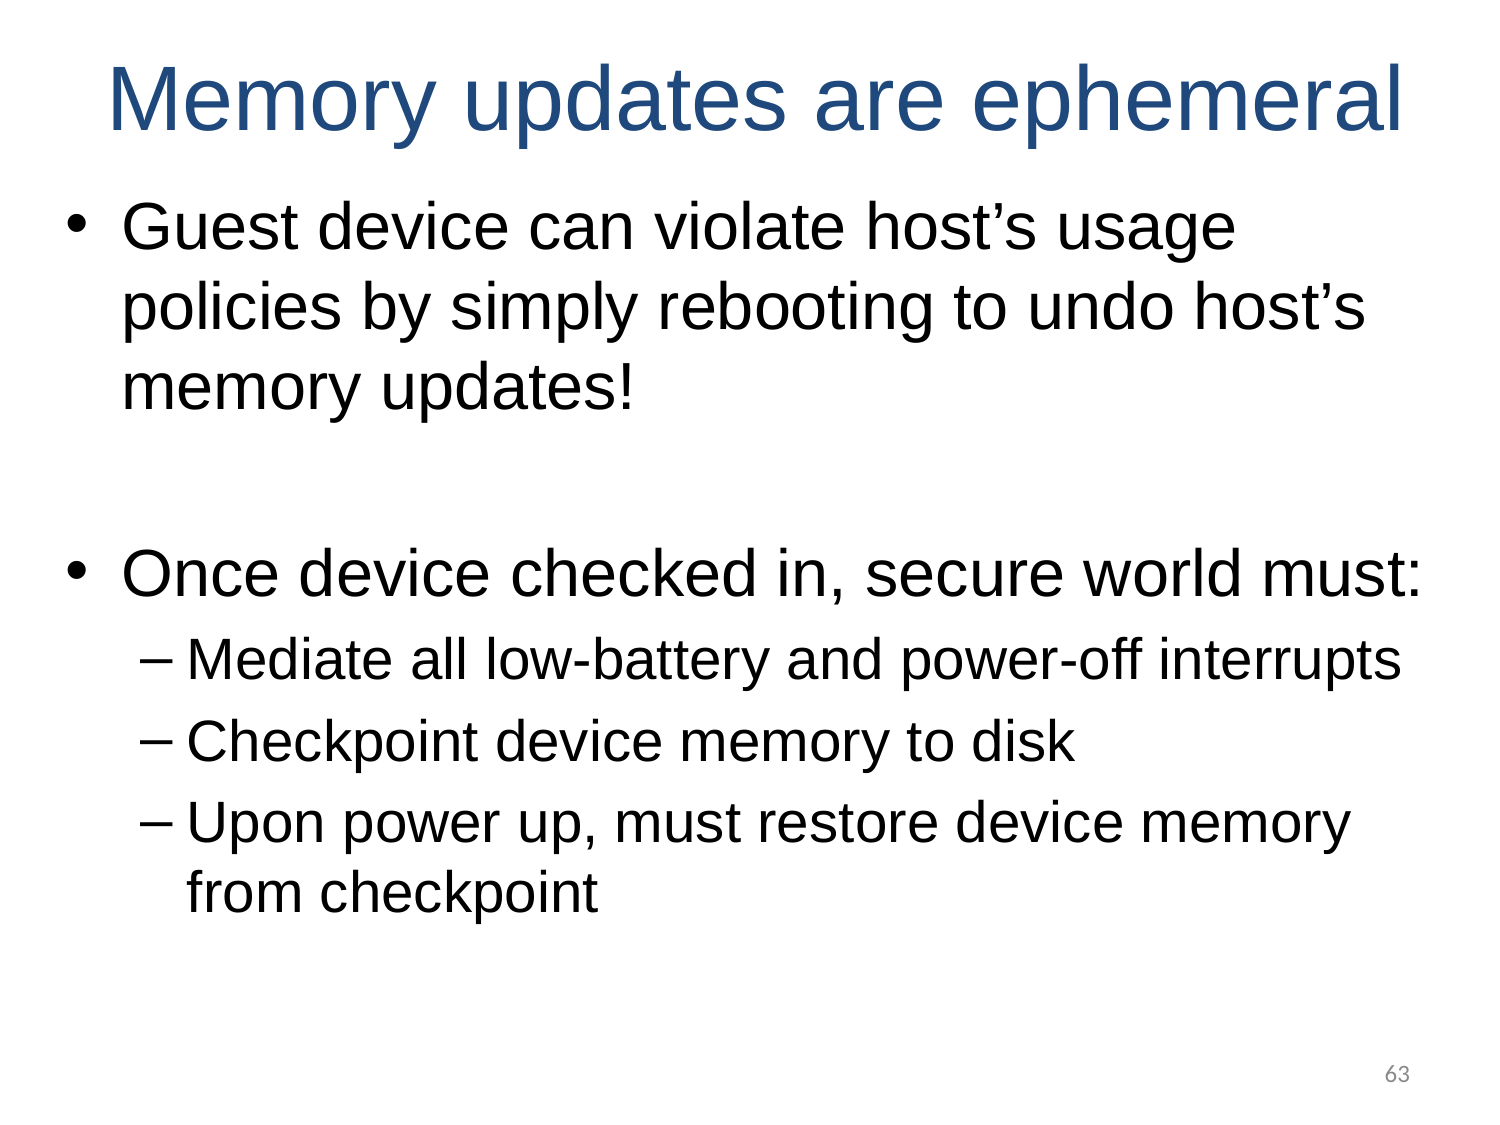

# Memory updates are ephemeral
Guest device can violate host’s usage policies by simply rebooting to undo host’s memory updates!

Once device checked in, secure world must:
Mediate all low-battery and power-off interrupts
Checkpoint device memory to disk
Upon power up, must restore device memory from checkpoint

63